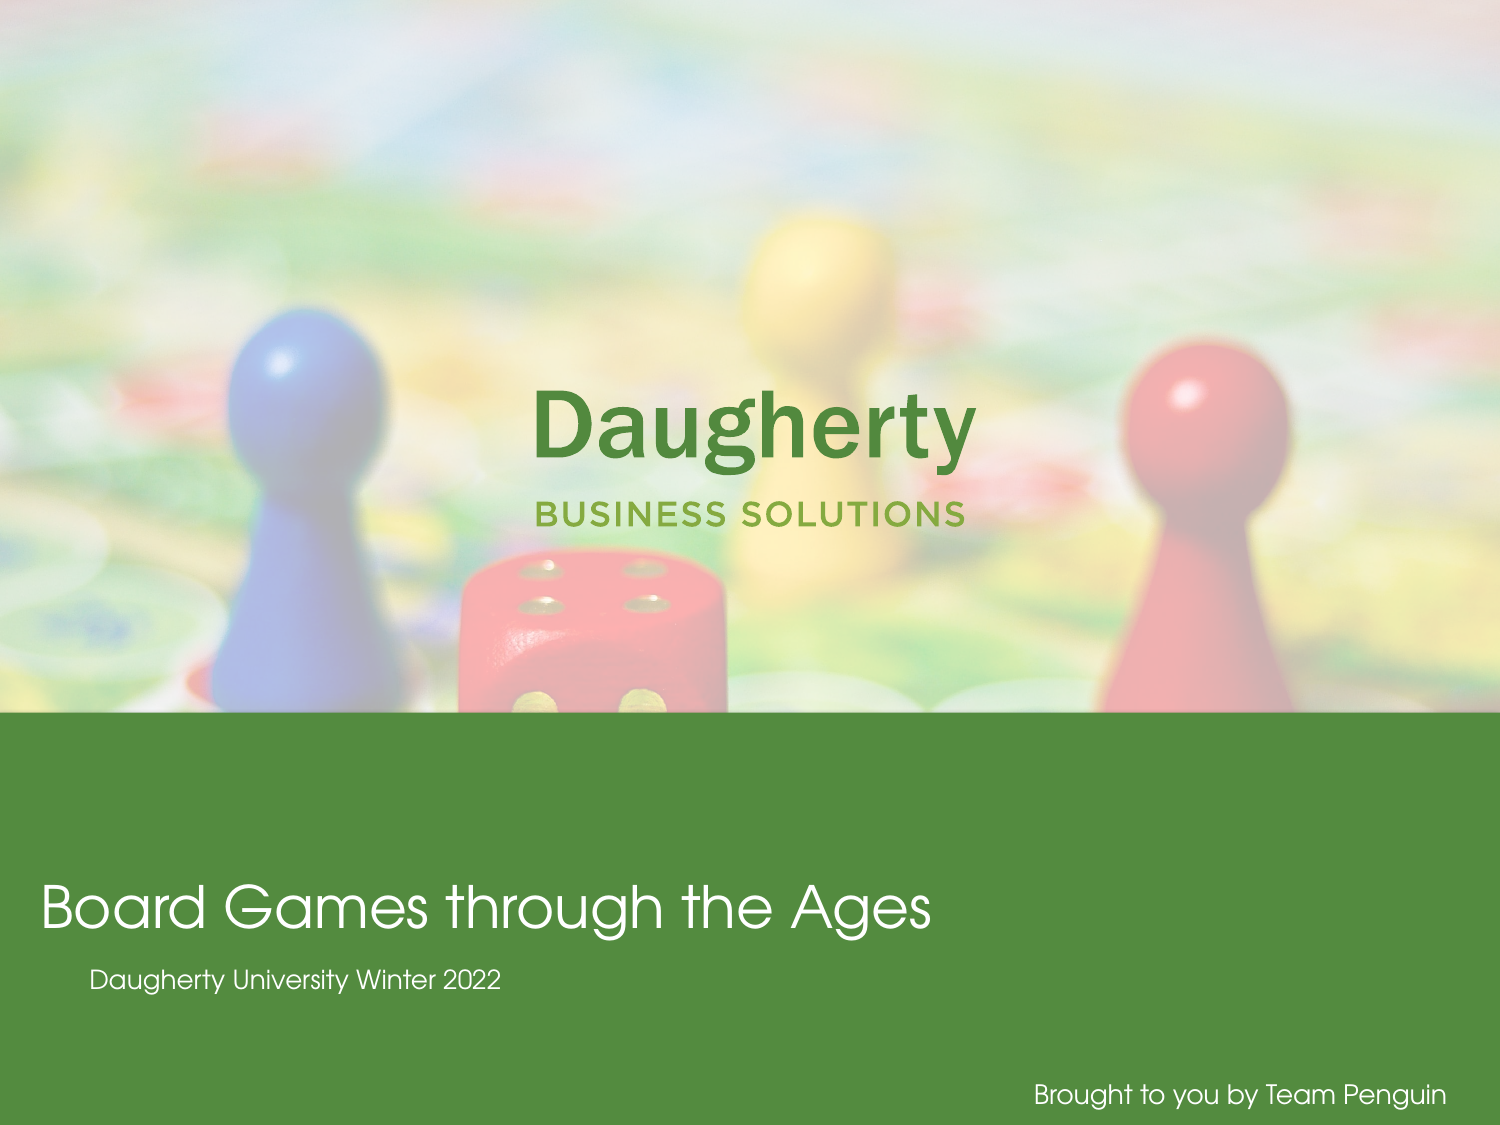

Board Games through the Ages
Daugherty University Winter 2022
Brought to you by Team Penguin